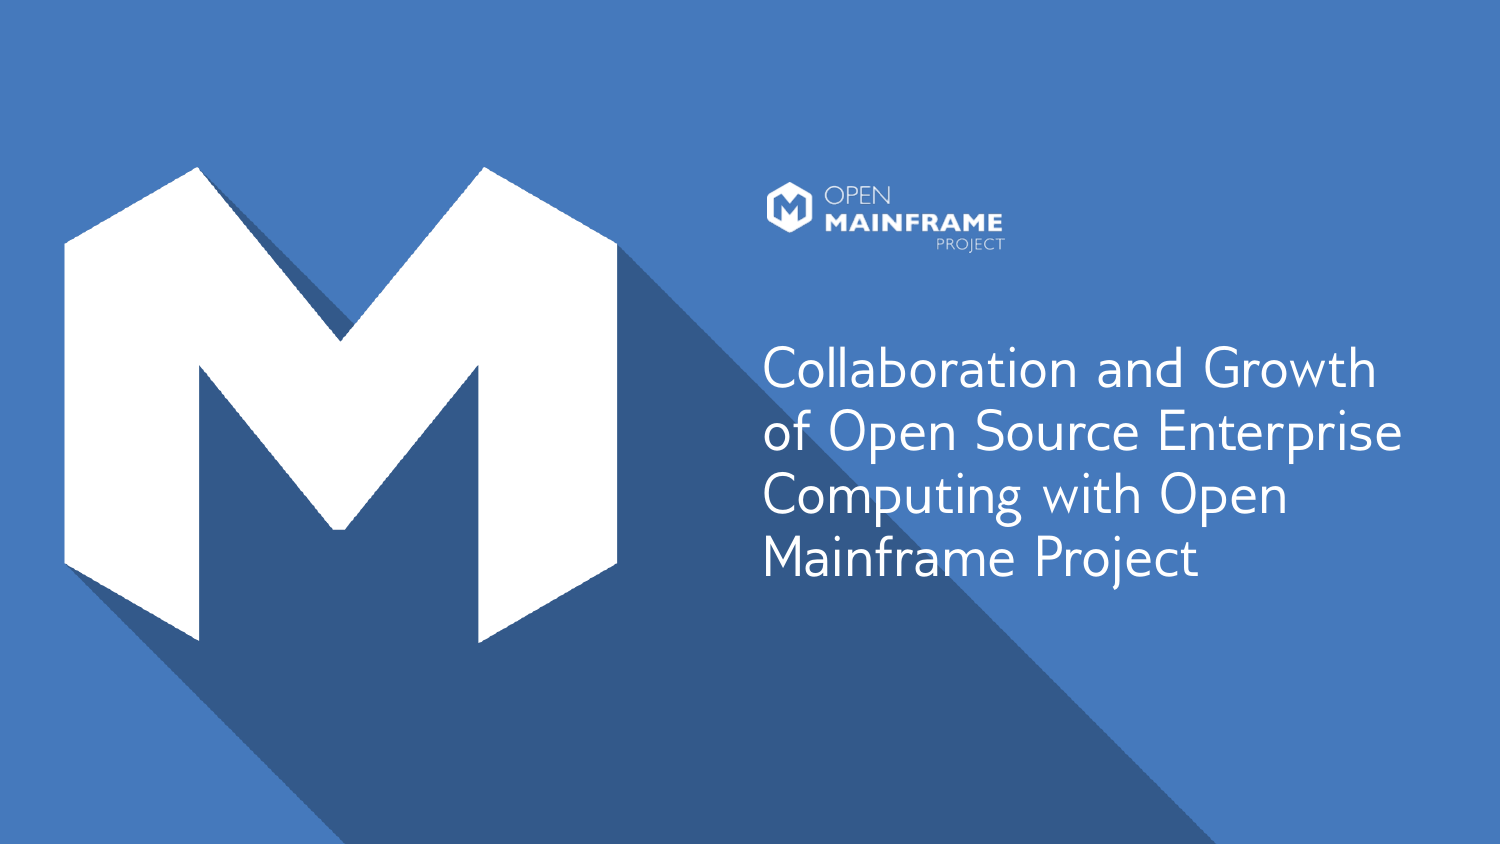

# Collaboration and Growth of Open Source Enterprise Computing with Open Mainframe Project